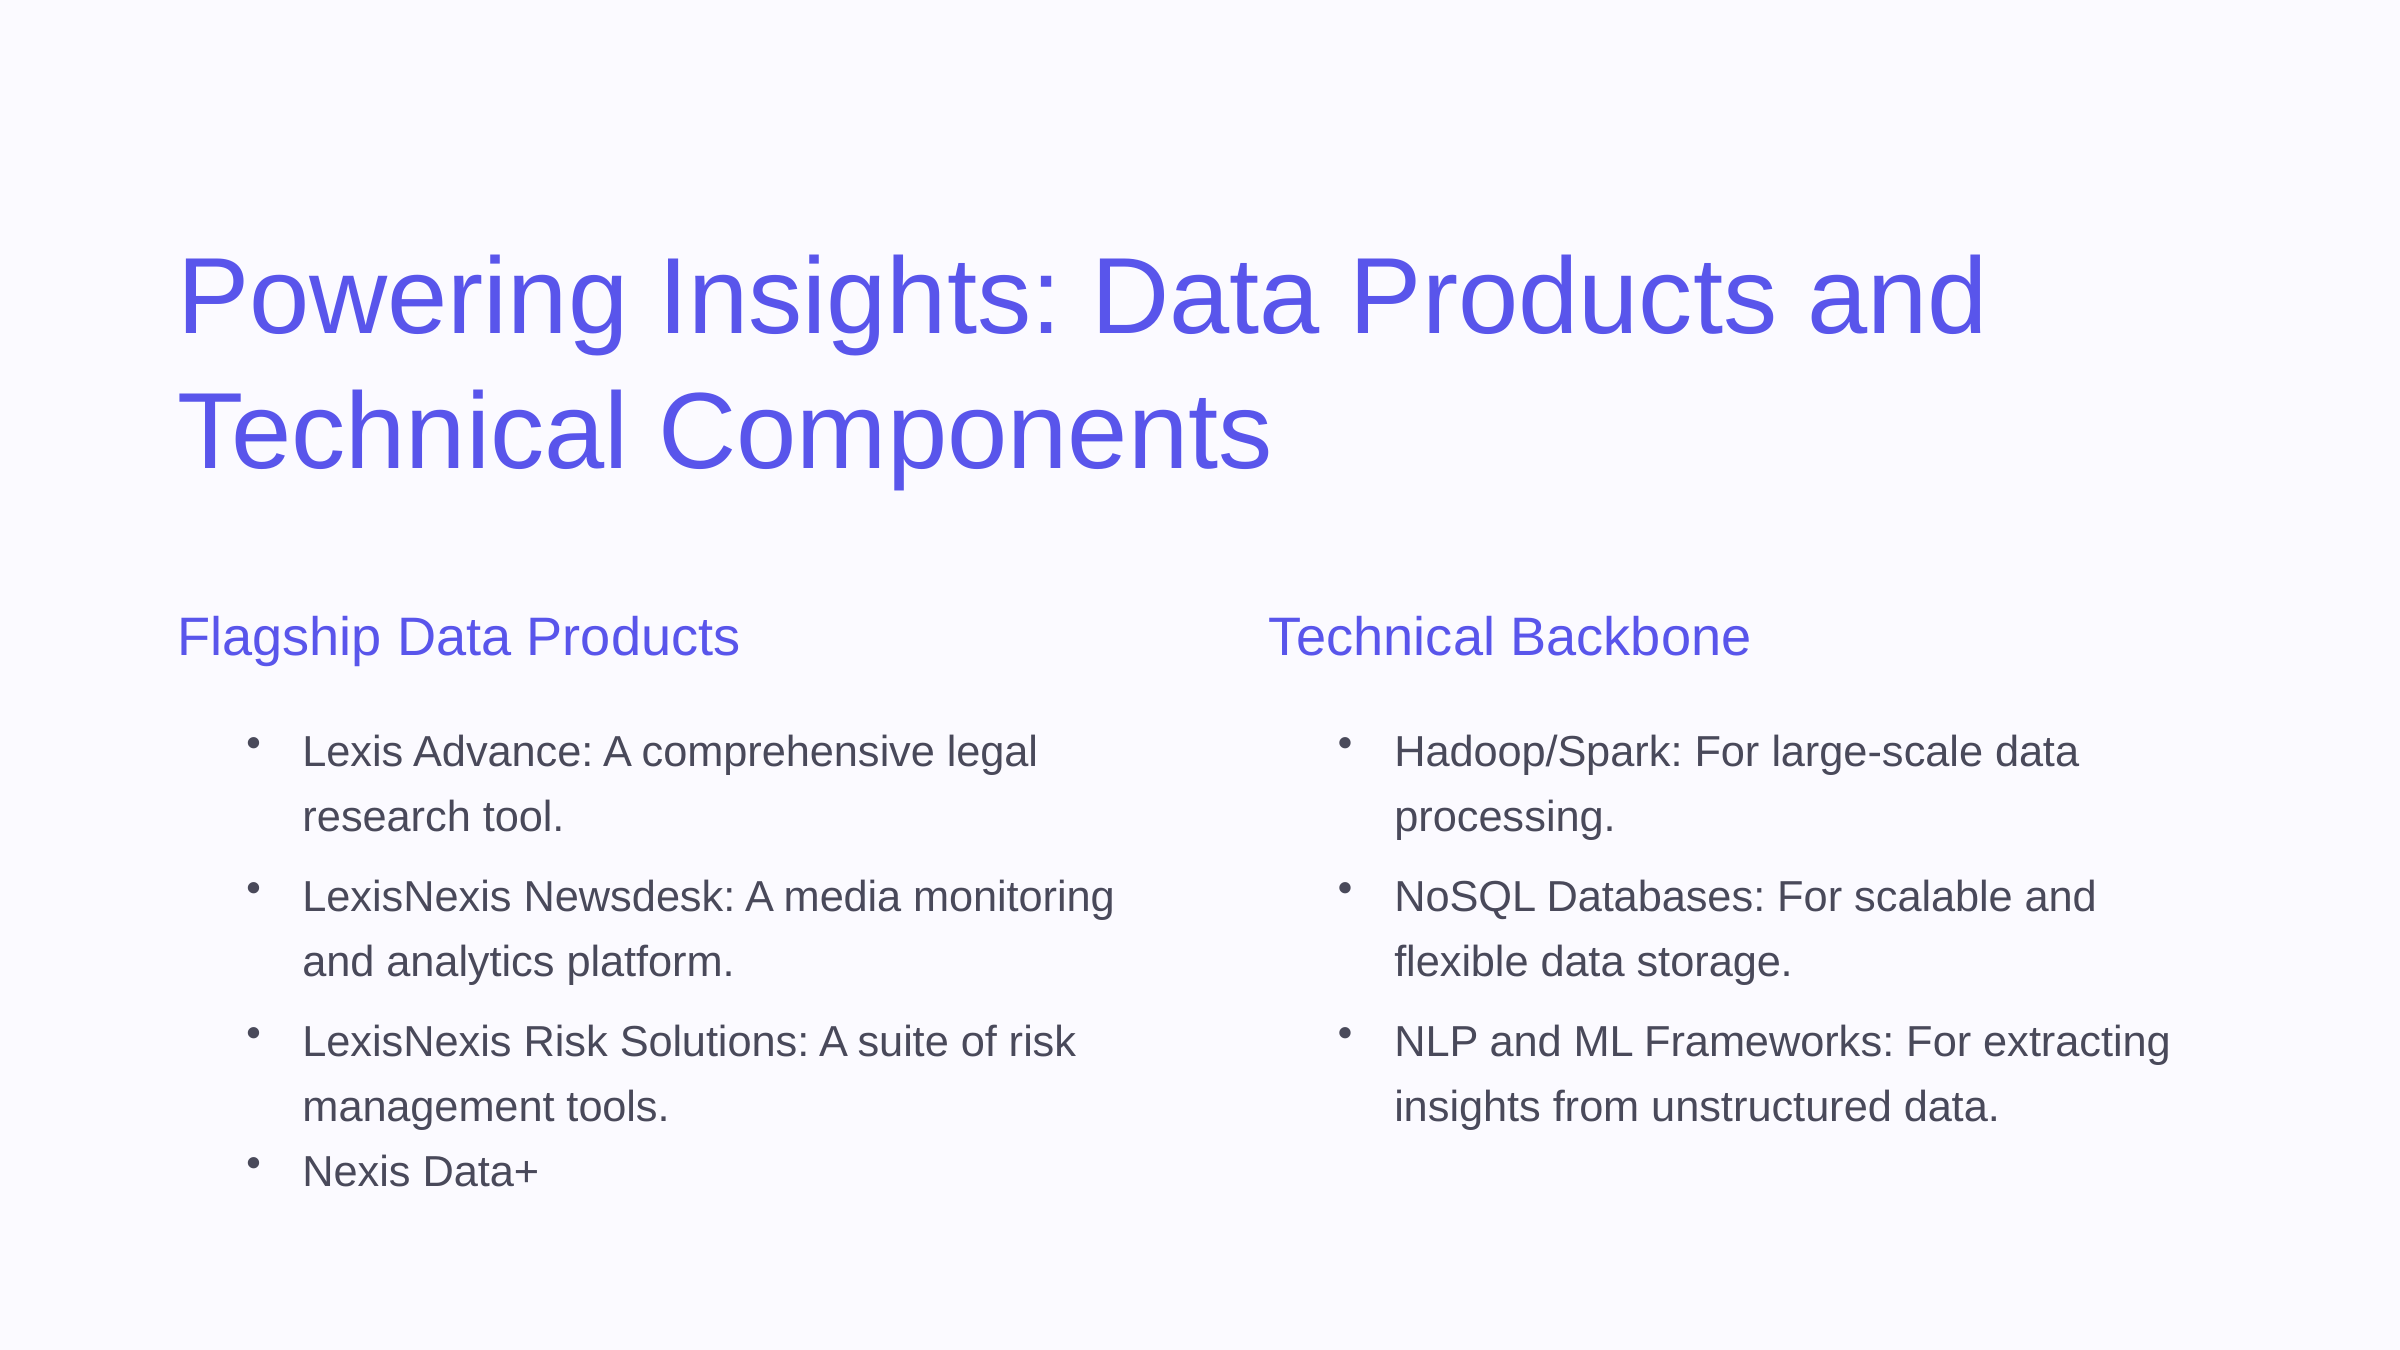

Powering Insights: Data Products and Technical Components
Flagship Data Products
Technical Backbone
Lexis Advance: A comprehensive legal research tool.
Hadoop/Spark: For large-scale data processing.
LexisNexis Newsdesk: A media monitoring and analytics platform.
NoSQL Databases: For scalable and flexible data storage.
LexisNexis Risk Solutions: A suite of risk management tools.
Nexis Data+
NLP and ML Frameworks: For extracting insights from unstructured data.